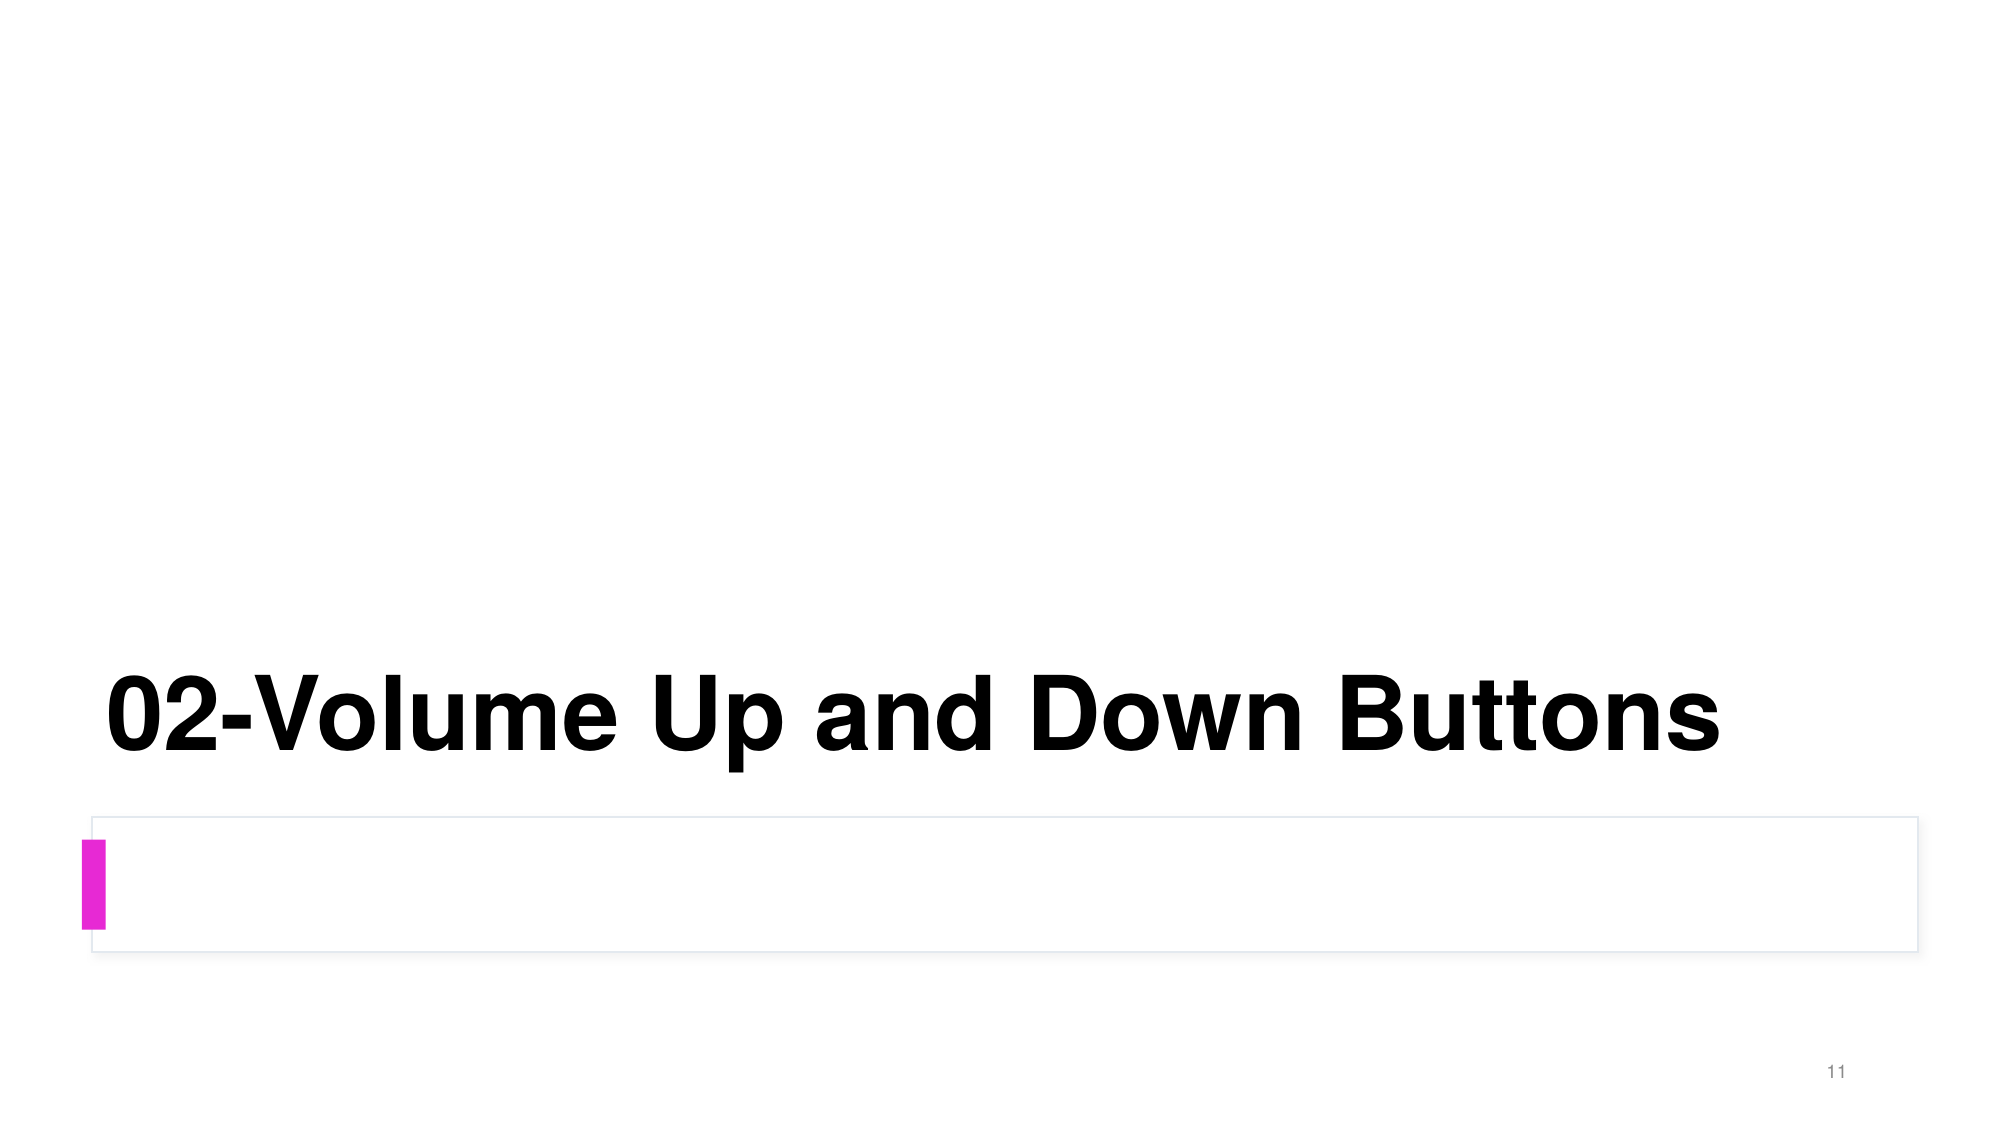

# 02-Volume Up and Down Buttons

11